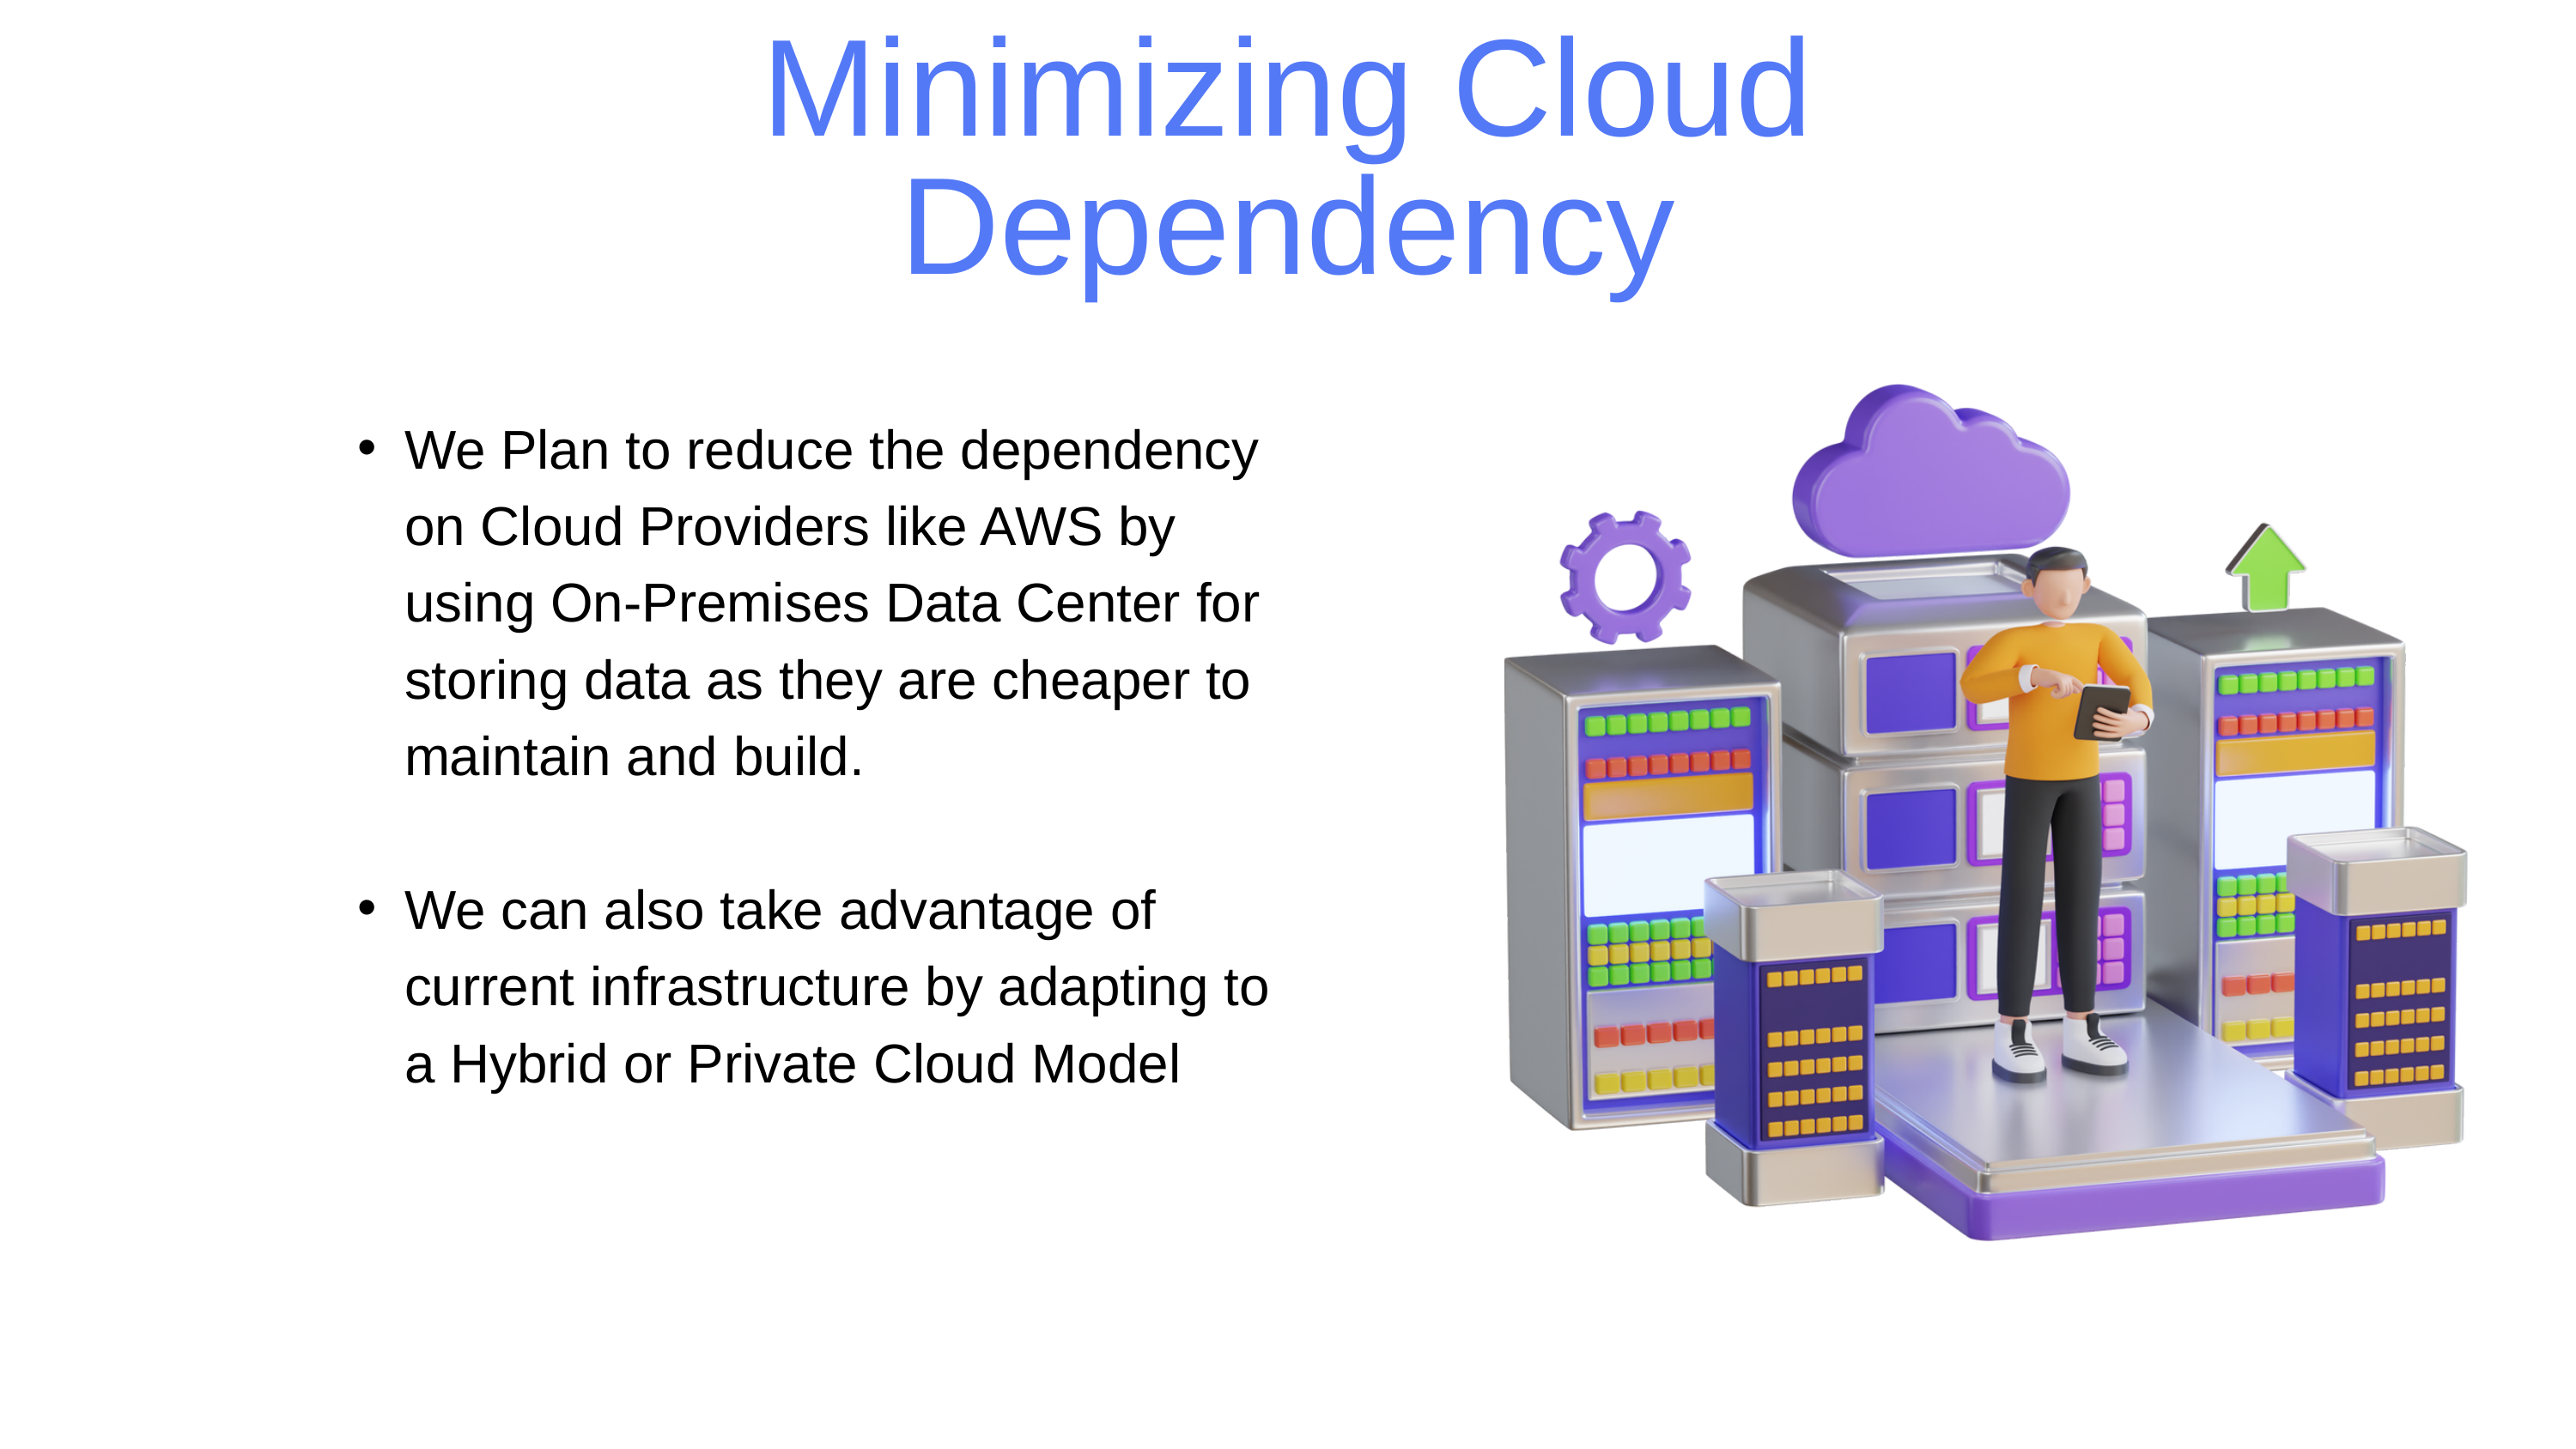

Minimizing Cloud Dependency

We Plan to reduce the dependency on Cloud Providers like AWS by using On-Premises Data Center for storing data as they are cheaper to maintain and build.

We can also take advantage of current infrastructure by adapting to a Hybrid or Private Cloud Model